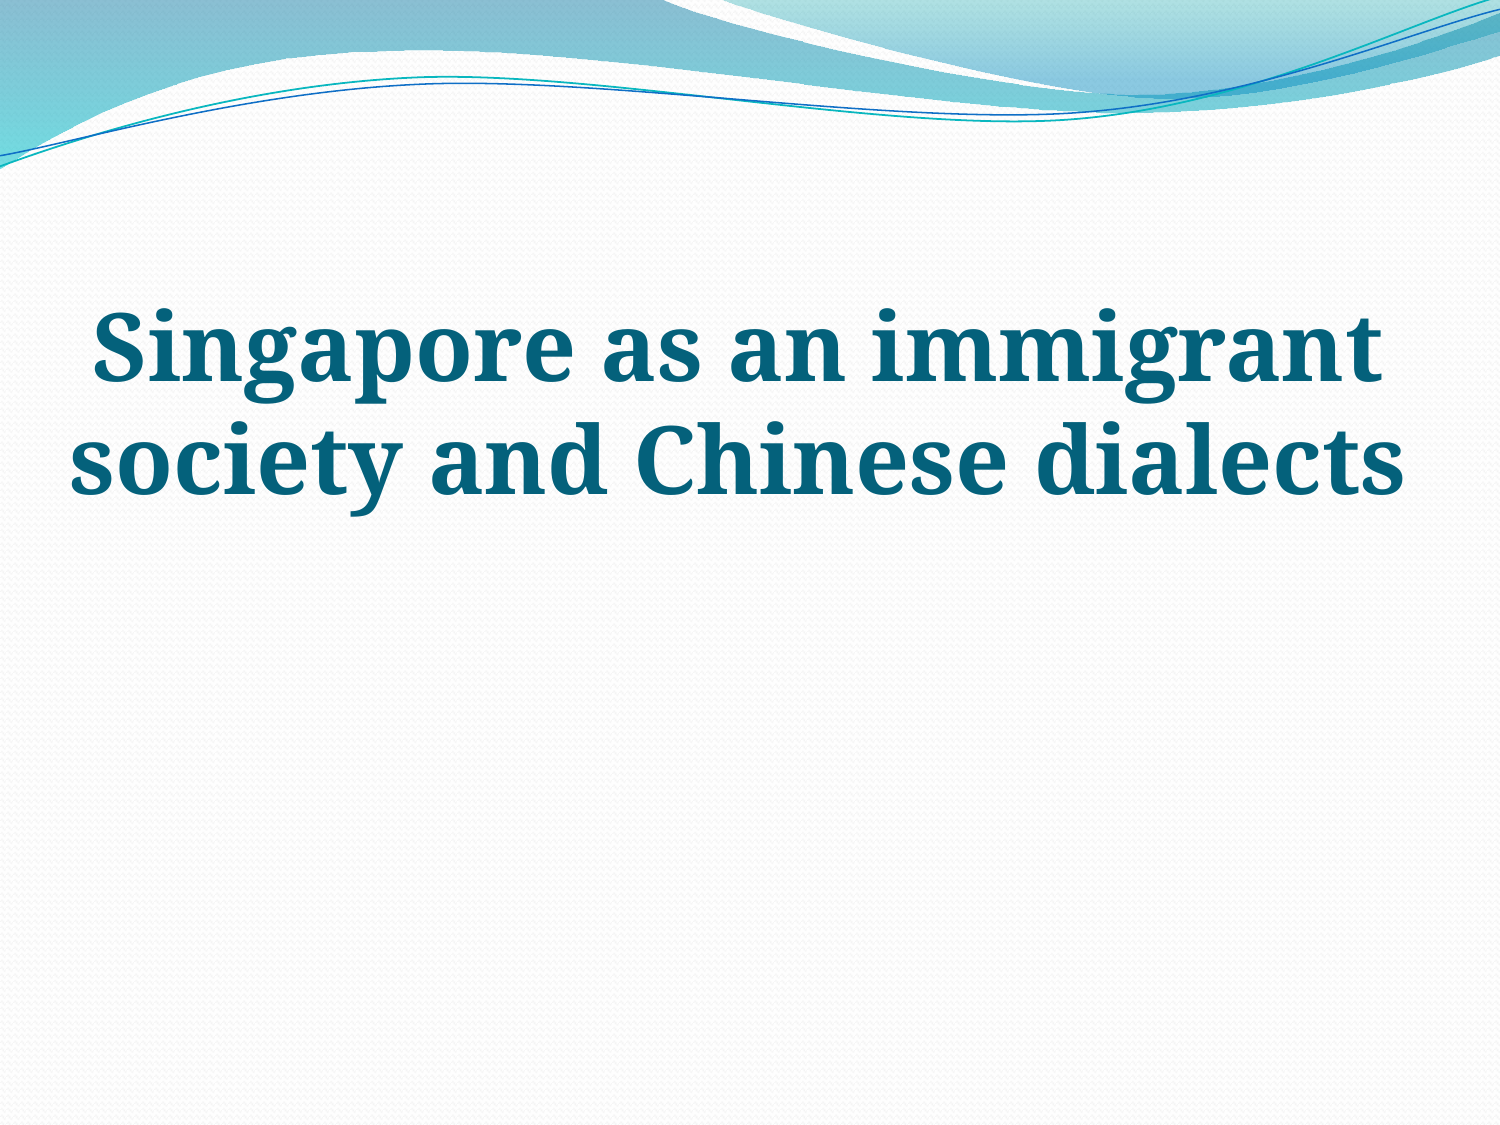

# Singapore as an immigrant society and Chinese dialects